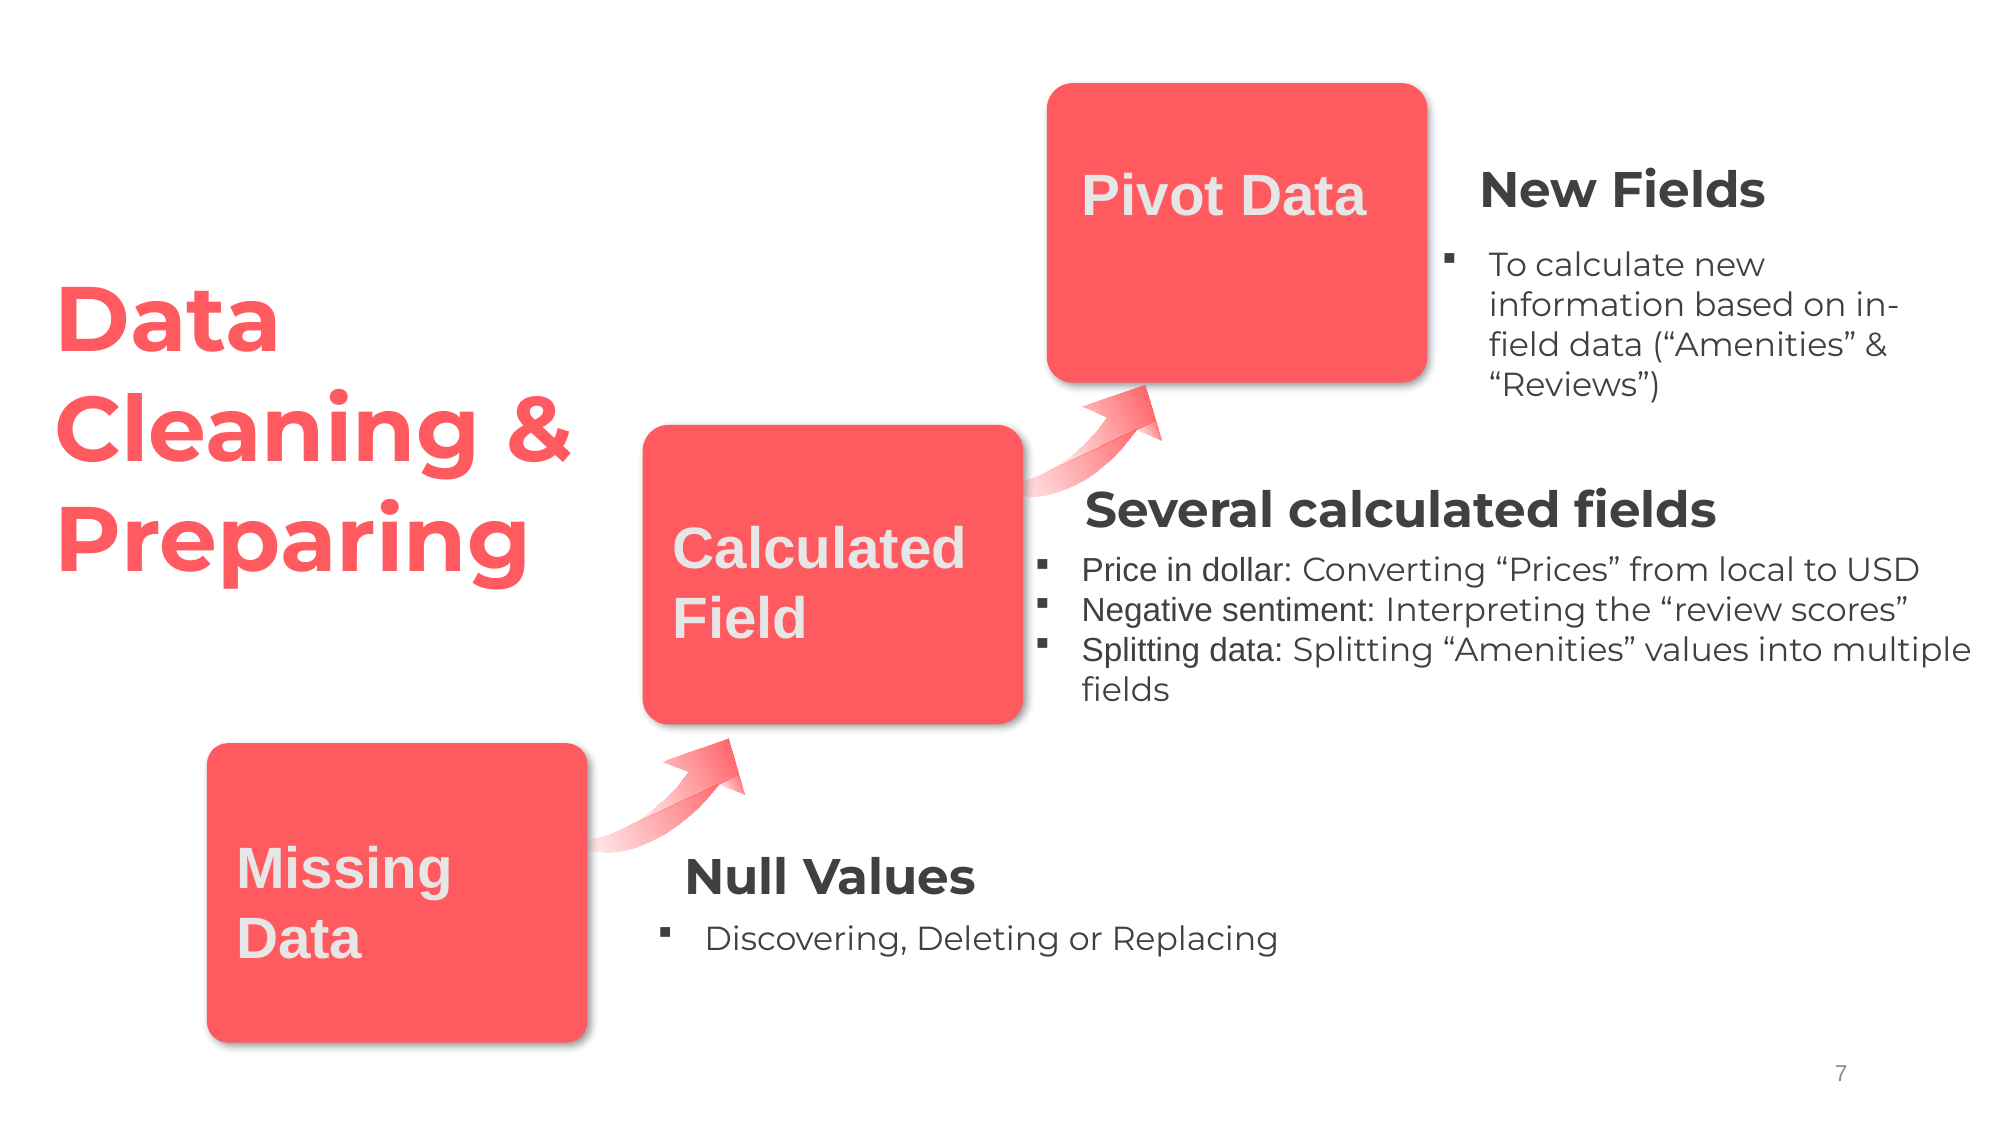

New Fields
Pivot Data
To calculate new information based on in-field data (“Amenities” & “Reviews”)
Data Cleaning & Preparing

Several calculated fields
Calculated Field
Price in dollar: Converting “Prices” from local to USD
Negative sentiment: Interpreting the “review scores”
Splitting data: Splitting “Amenities” values into multiple fields

Missing Data
Null Values
Discovering, Deleting or Replacing
7